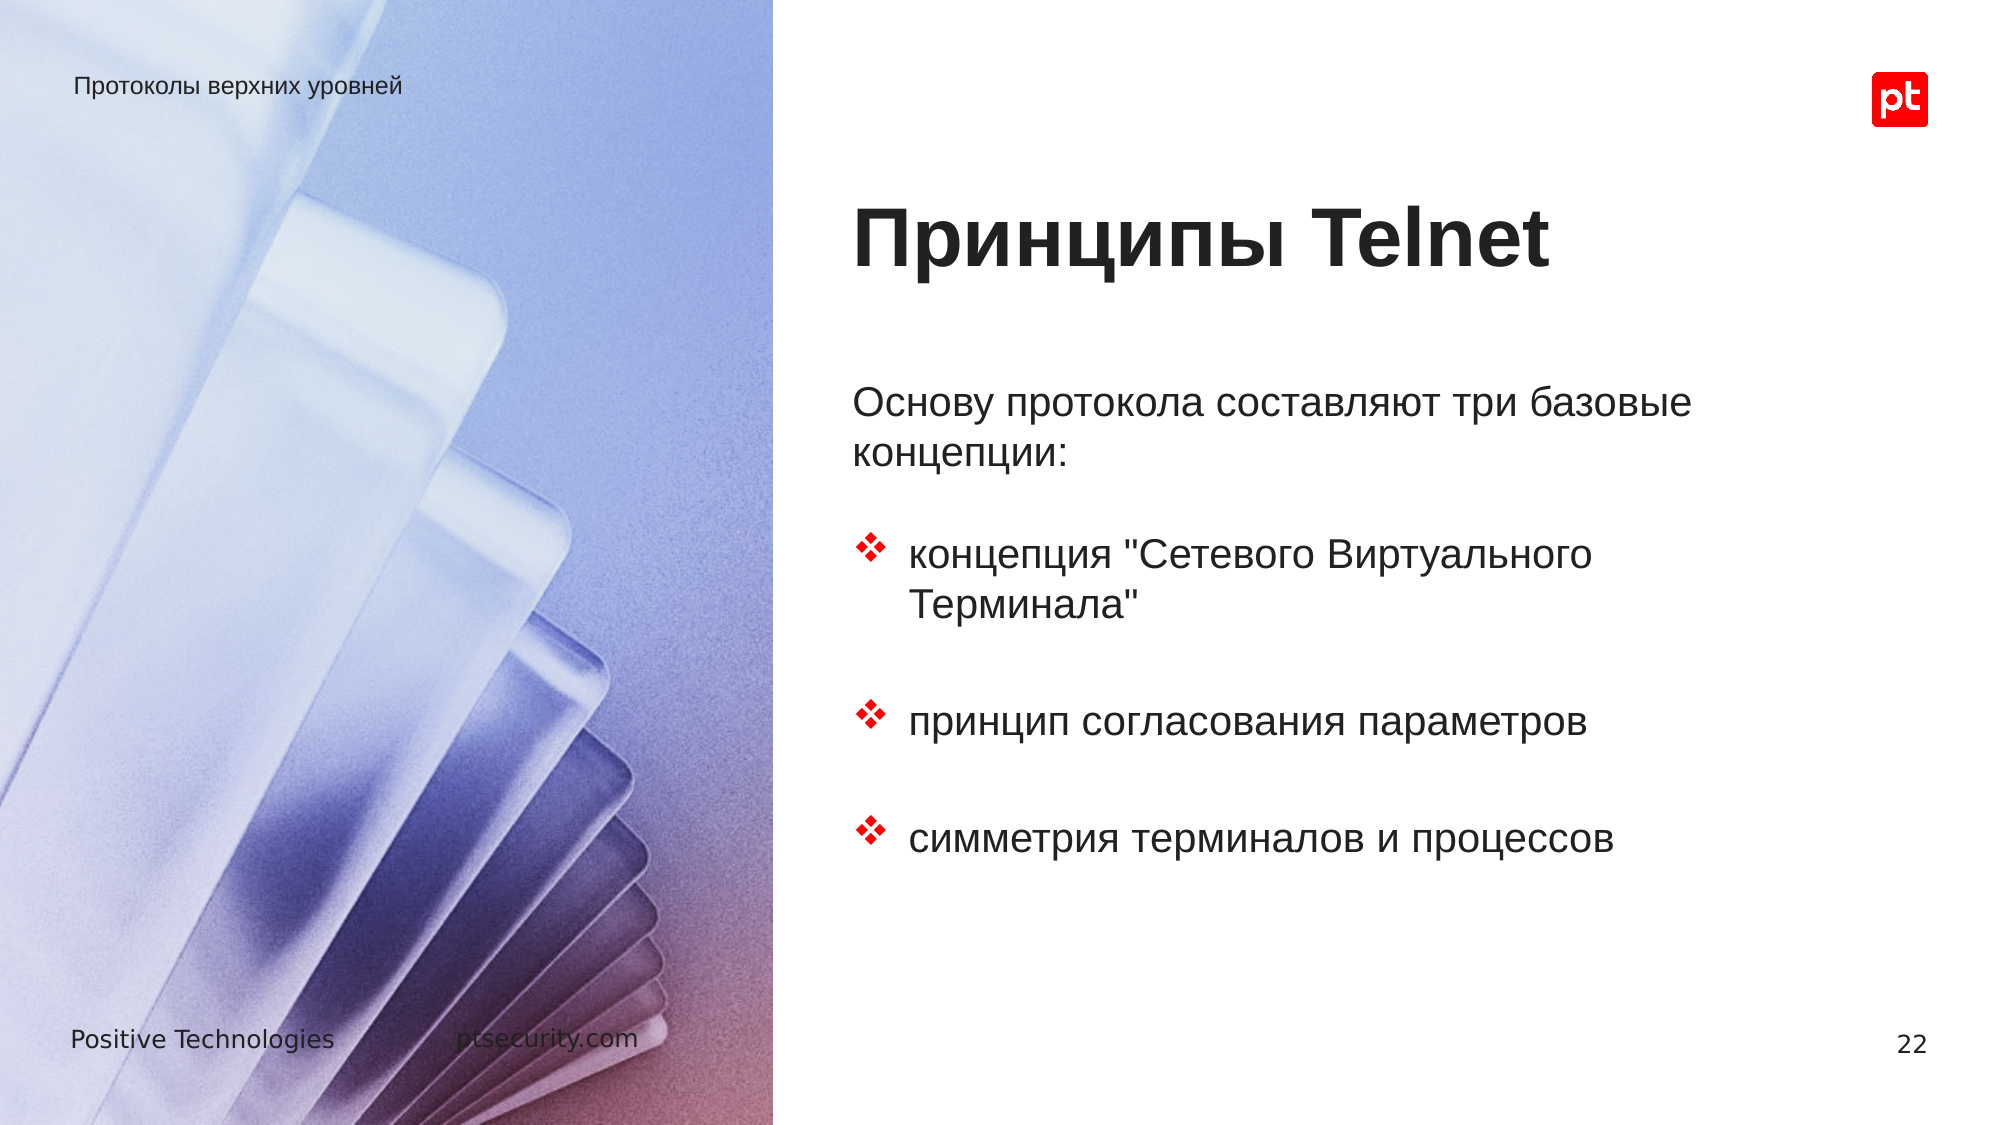

Протоколы верхних уровней
# Принципы Telnet
Основу протокола составляют три базовые концепции:
концепция "Сетевого Виртуального Терминала"
принцип согласования параметров
симметрия терминалов и процессов
22